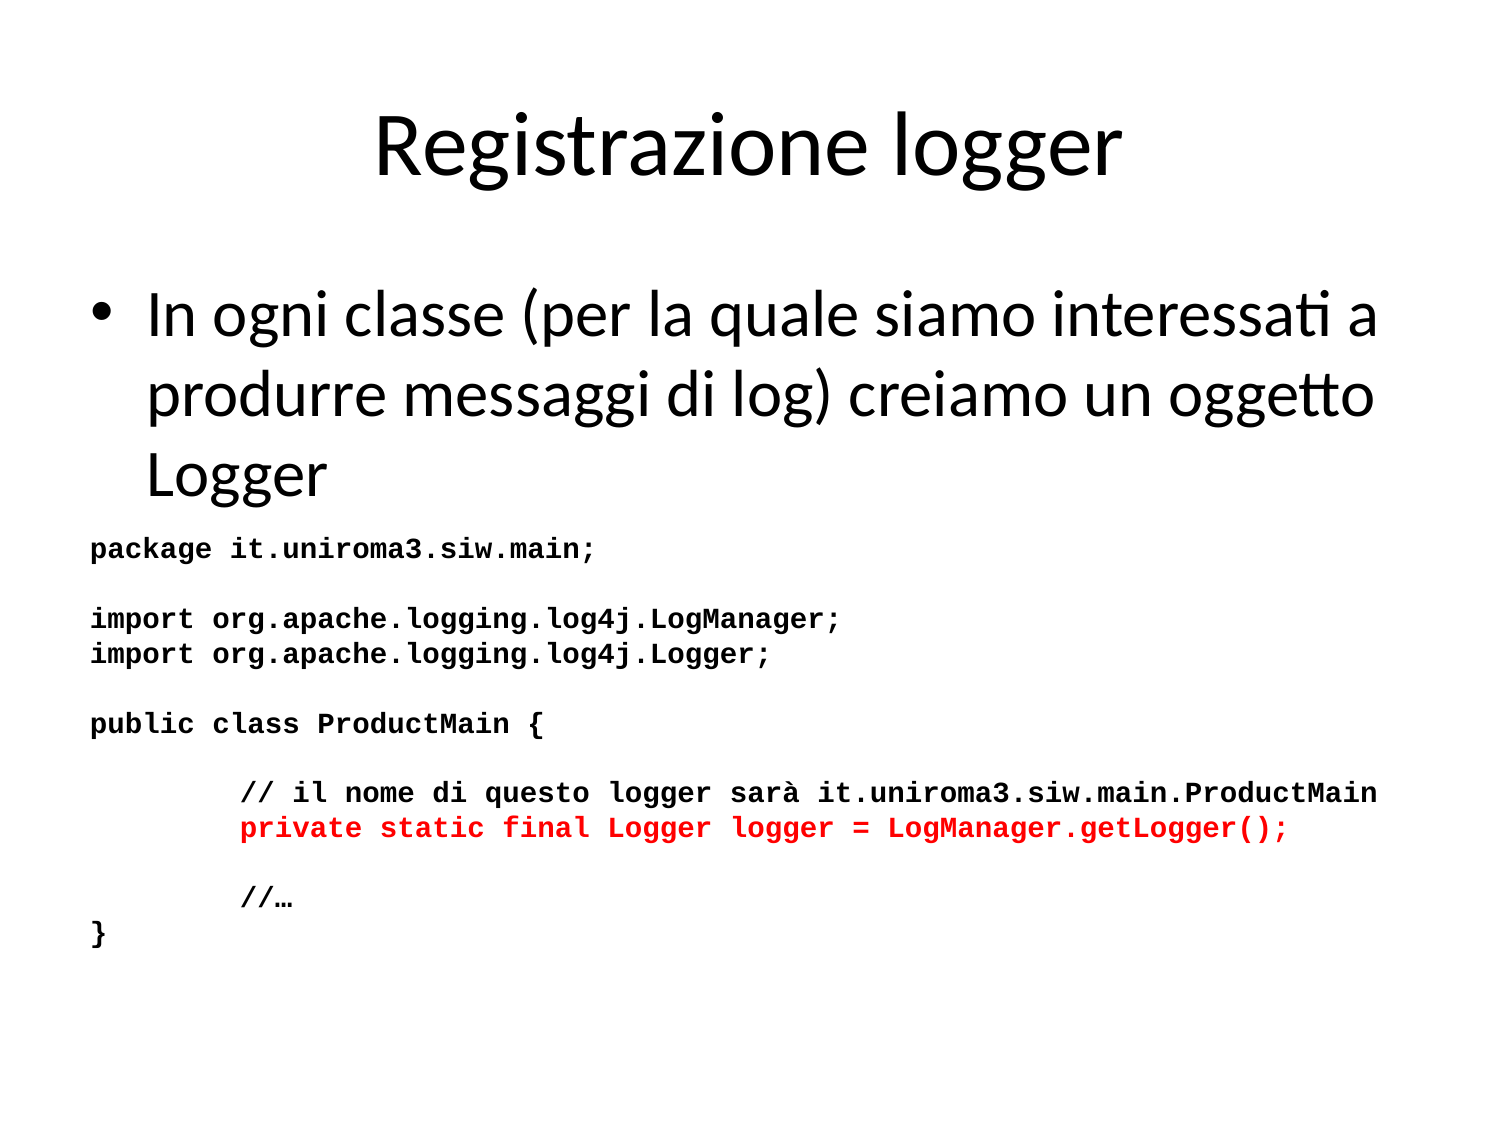

# Registrazione logger
In ogni classe (per la quale siamo interessati a produrre messaggi di log) creiamo un oggetto Logger

package it.uniroma3.siw.main;

import org.apache.logging.log4j.LogManager;
import org.apache.logging.log4j.Logger;

public class ProductMain {
	// il nome di questo logger sarà it.uniroma3.siw.main.ProductMain
	private static final Logger logger = LogManager.getLogger();
	//…
}